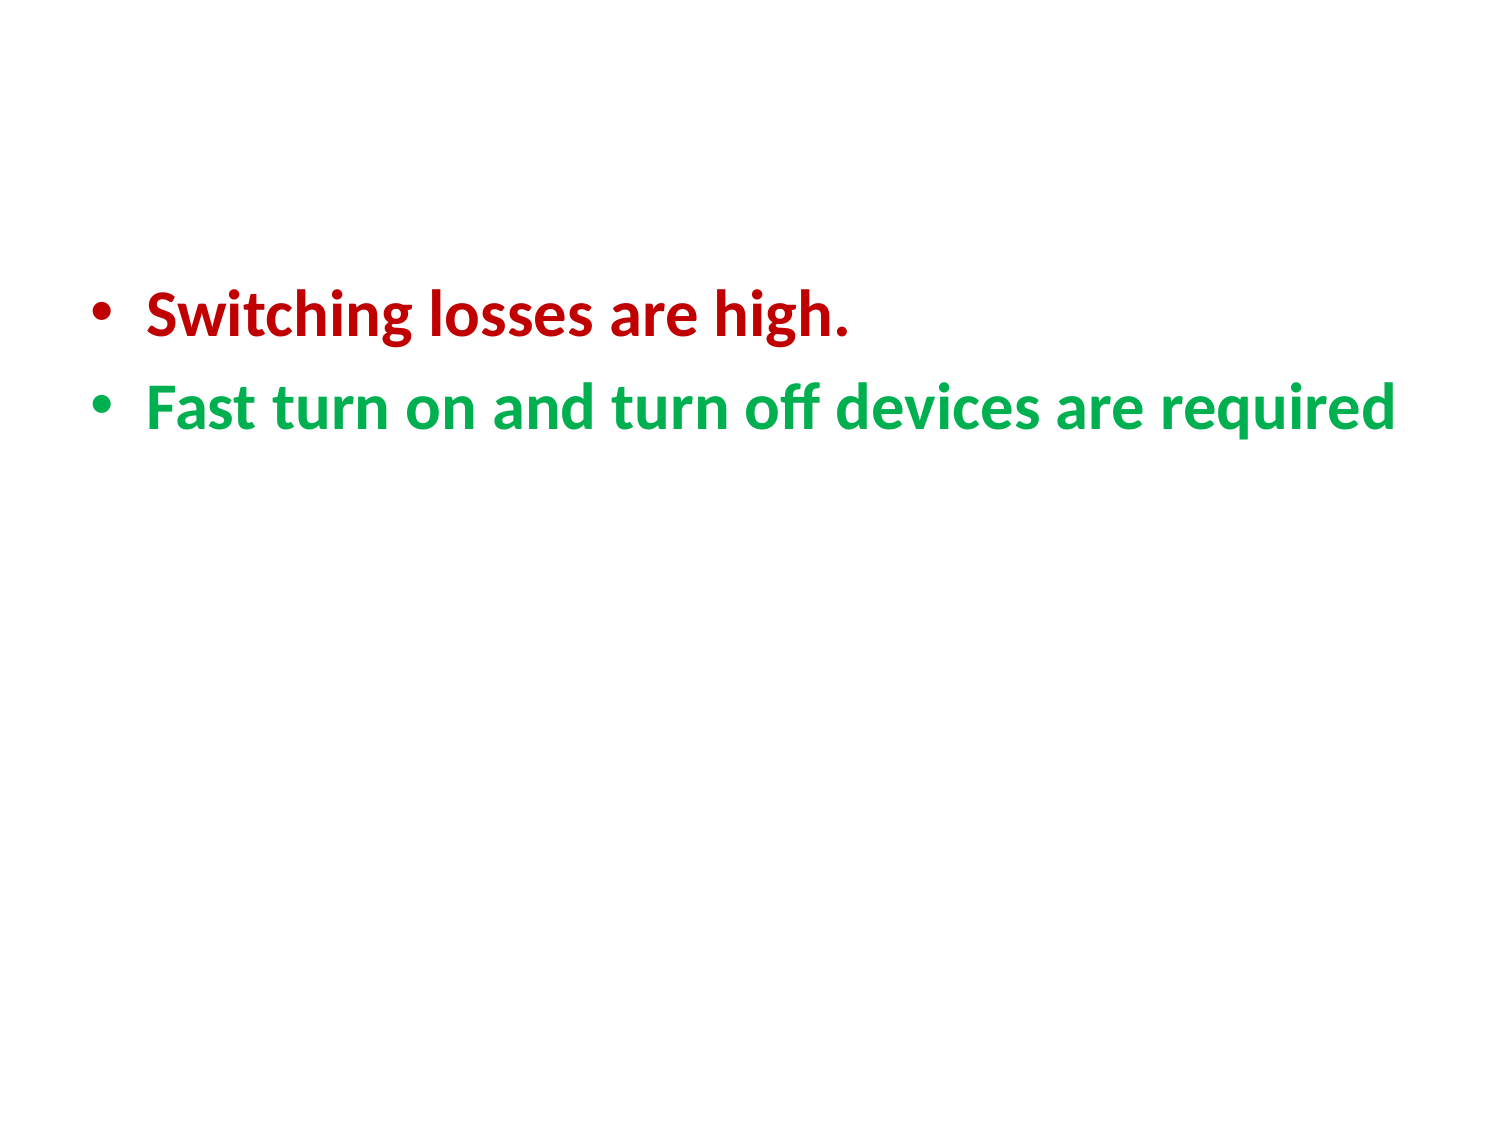

Switching losses are high.
Fast turn on and turn off devices are required